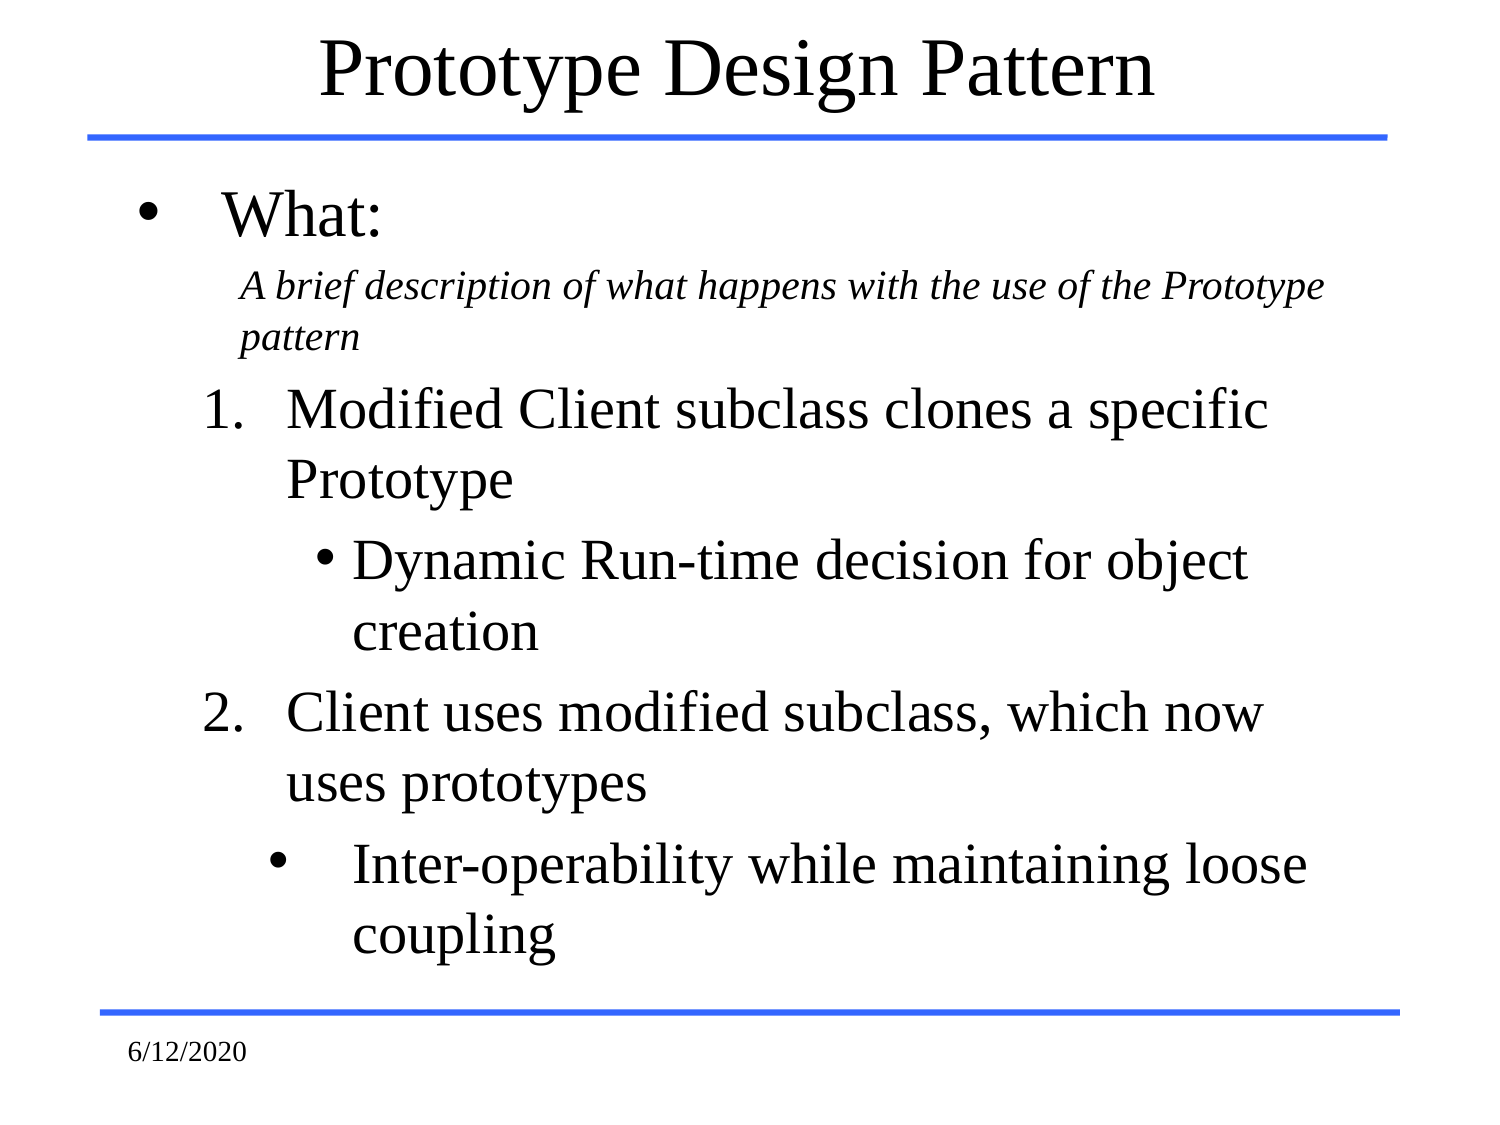

# Prototype Design Pattern
What:
A brief description of what happens with the use of the Prototype pattern
Modified Client subclass clones a specific Prototype
Dynamic Run-time decision for object creation
Client uses modified subclass, which now uses prototypes
Inter-operability while maintaining loose coupling

6/12/2020